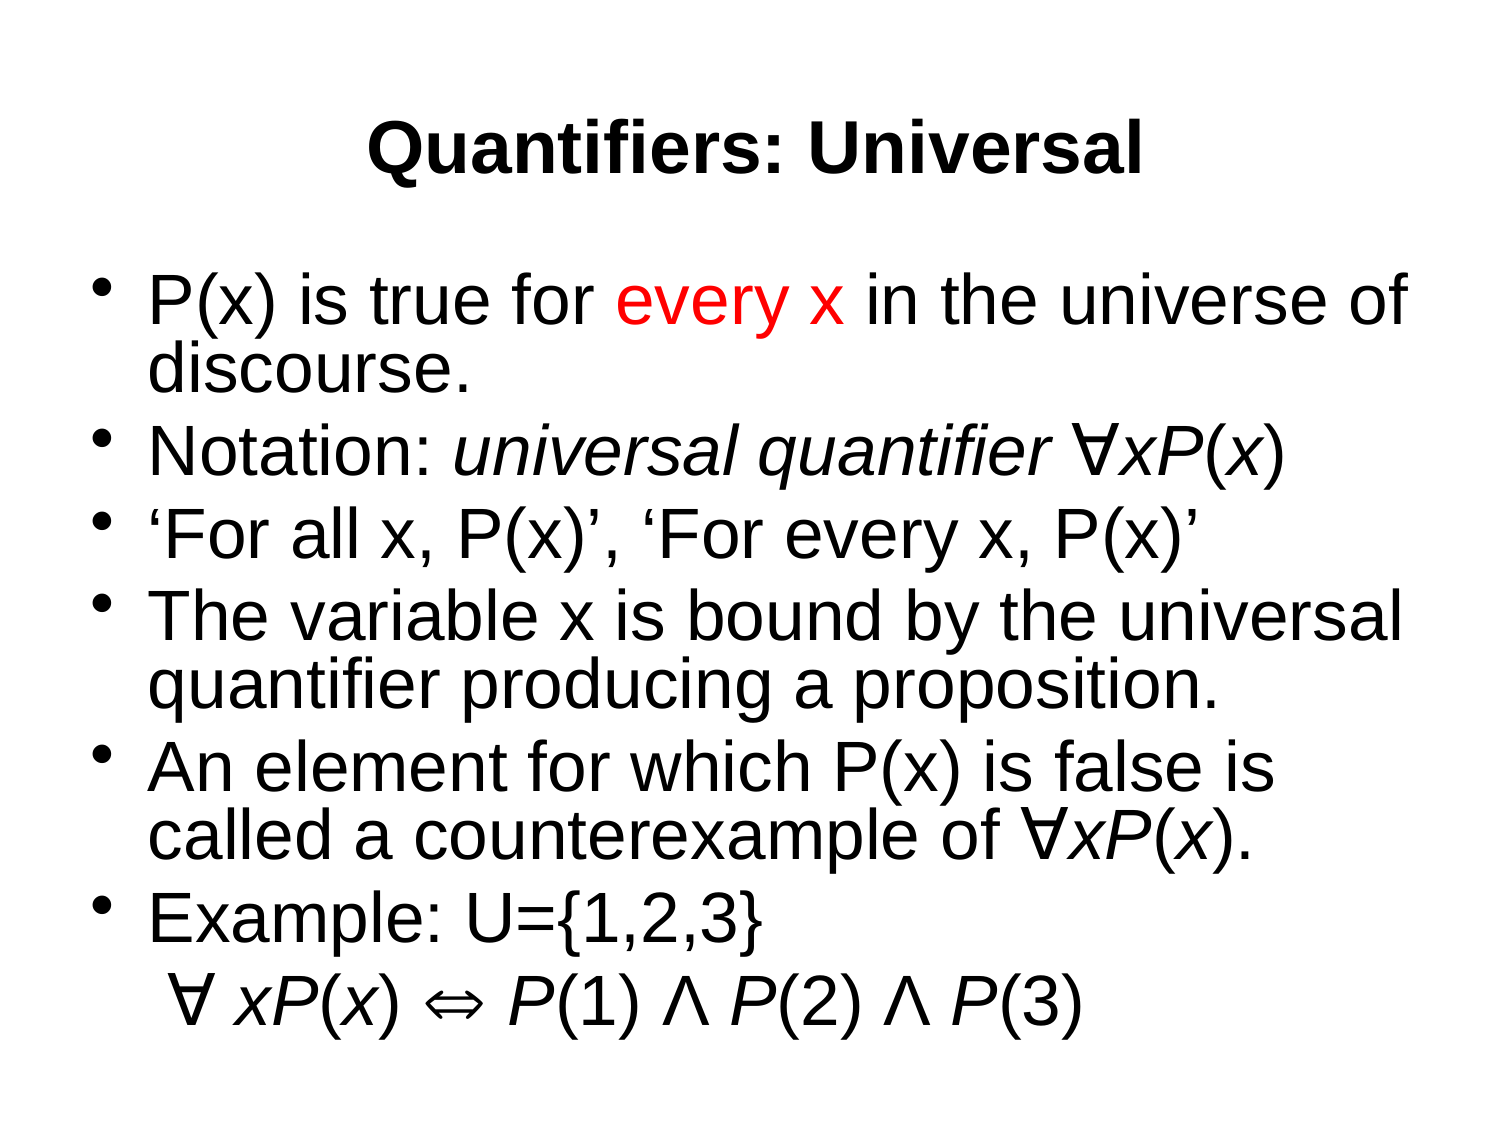

# Quantifiers: Universal
P(x) is true for every x in the universe of discourse.
Notation: universal quantifier ∀xP(x)
‘For all x, P(x)’, ‘For every x, P(x)’
The variable x is bound by the universal quantifier producing a proposition.
An element for which P(x) is false is called a counterexample of ∀xP(x).
Example: U={1,2,3}
∀ xP(x) ⇔ P(1) Λ P(2) Λ P(3)
P. 1